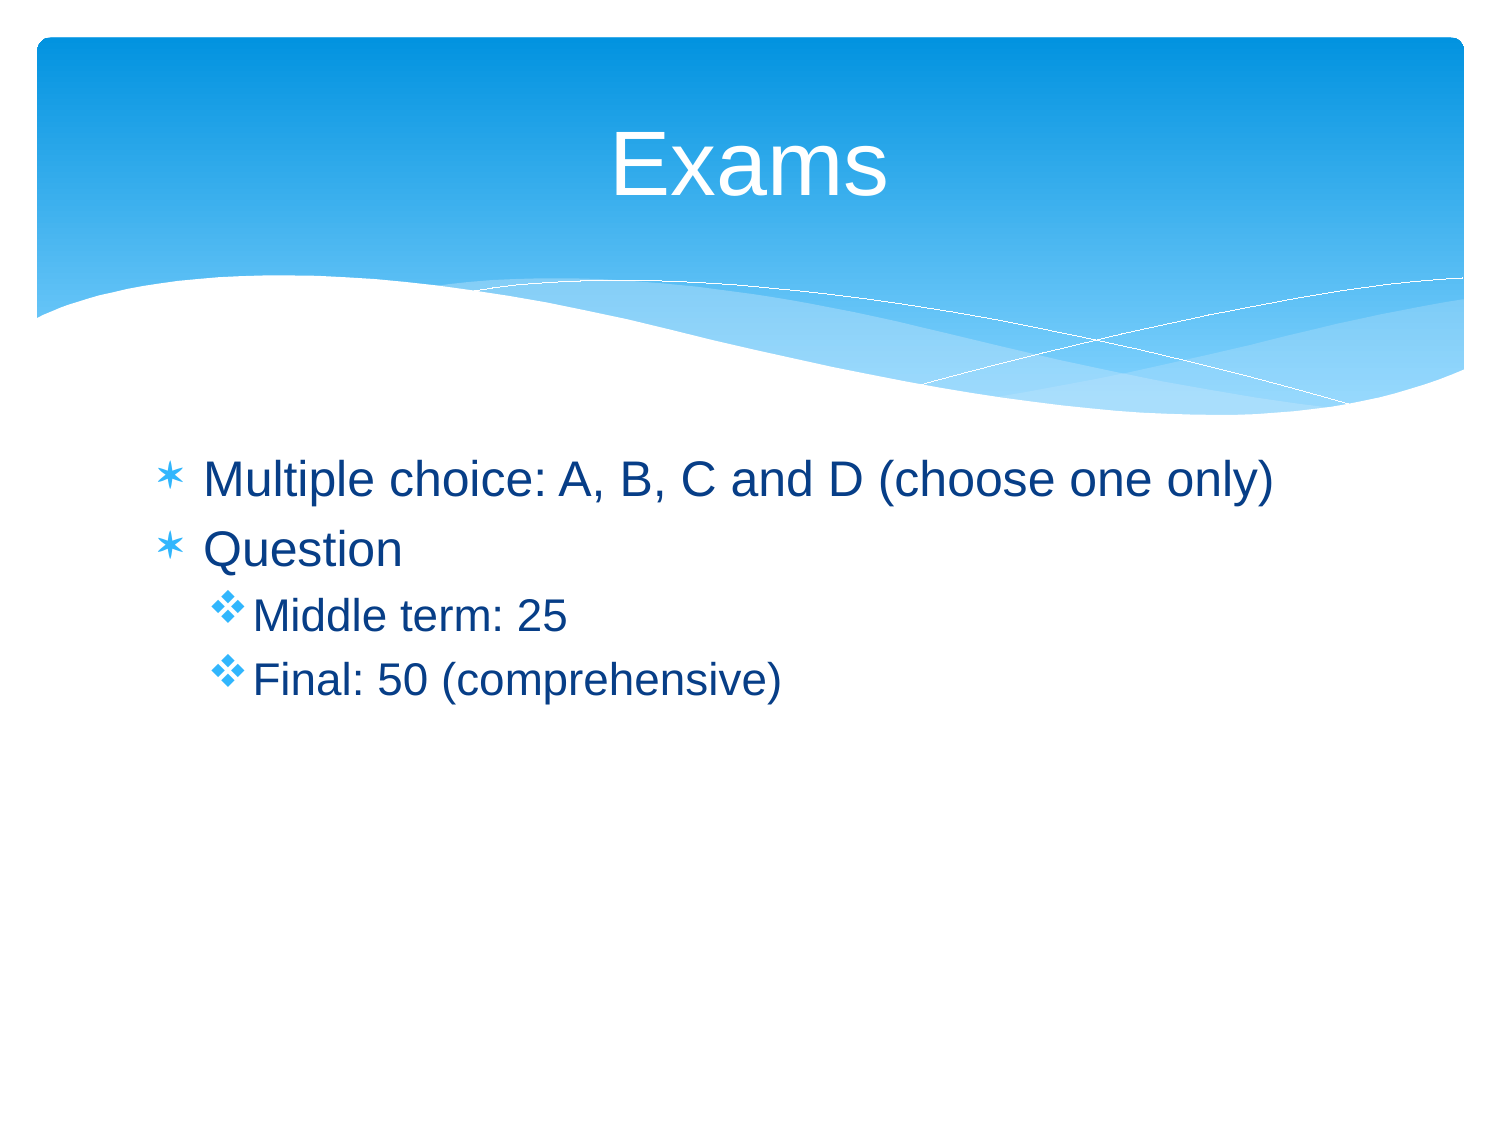

# Exams
Multiple choice: A, B, C and D (choose one only)
Question
Middle term: 25
Final: 50 (comprehensive)